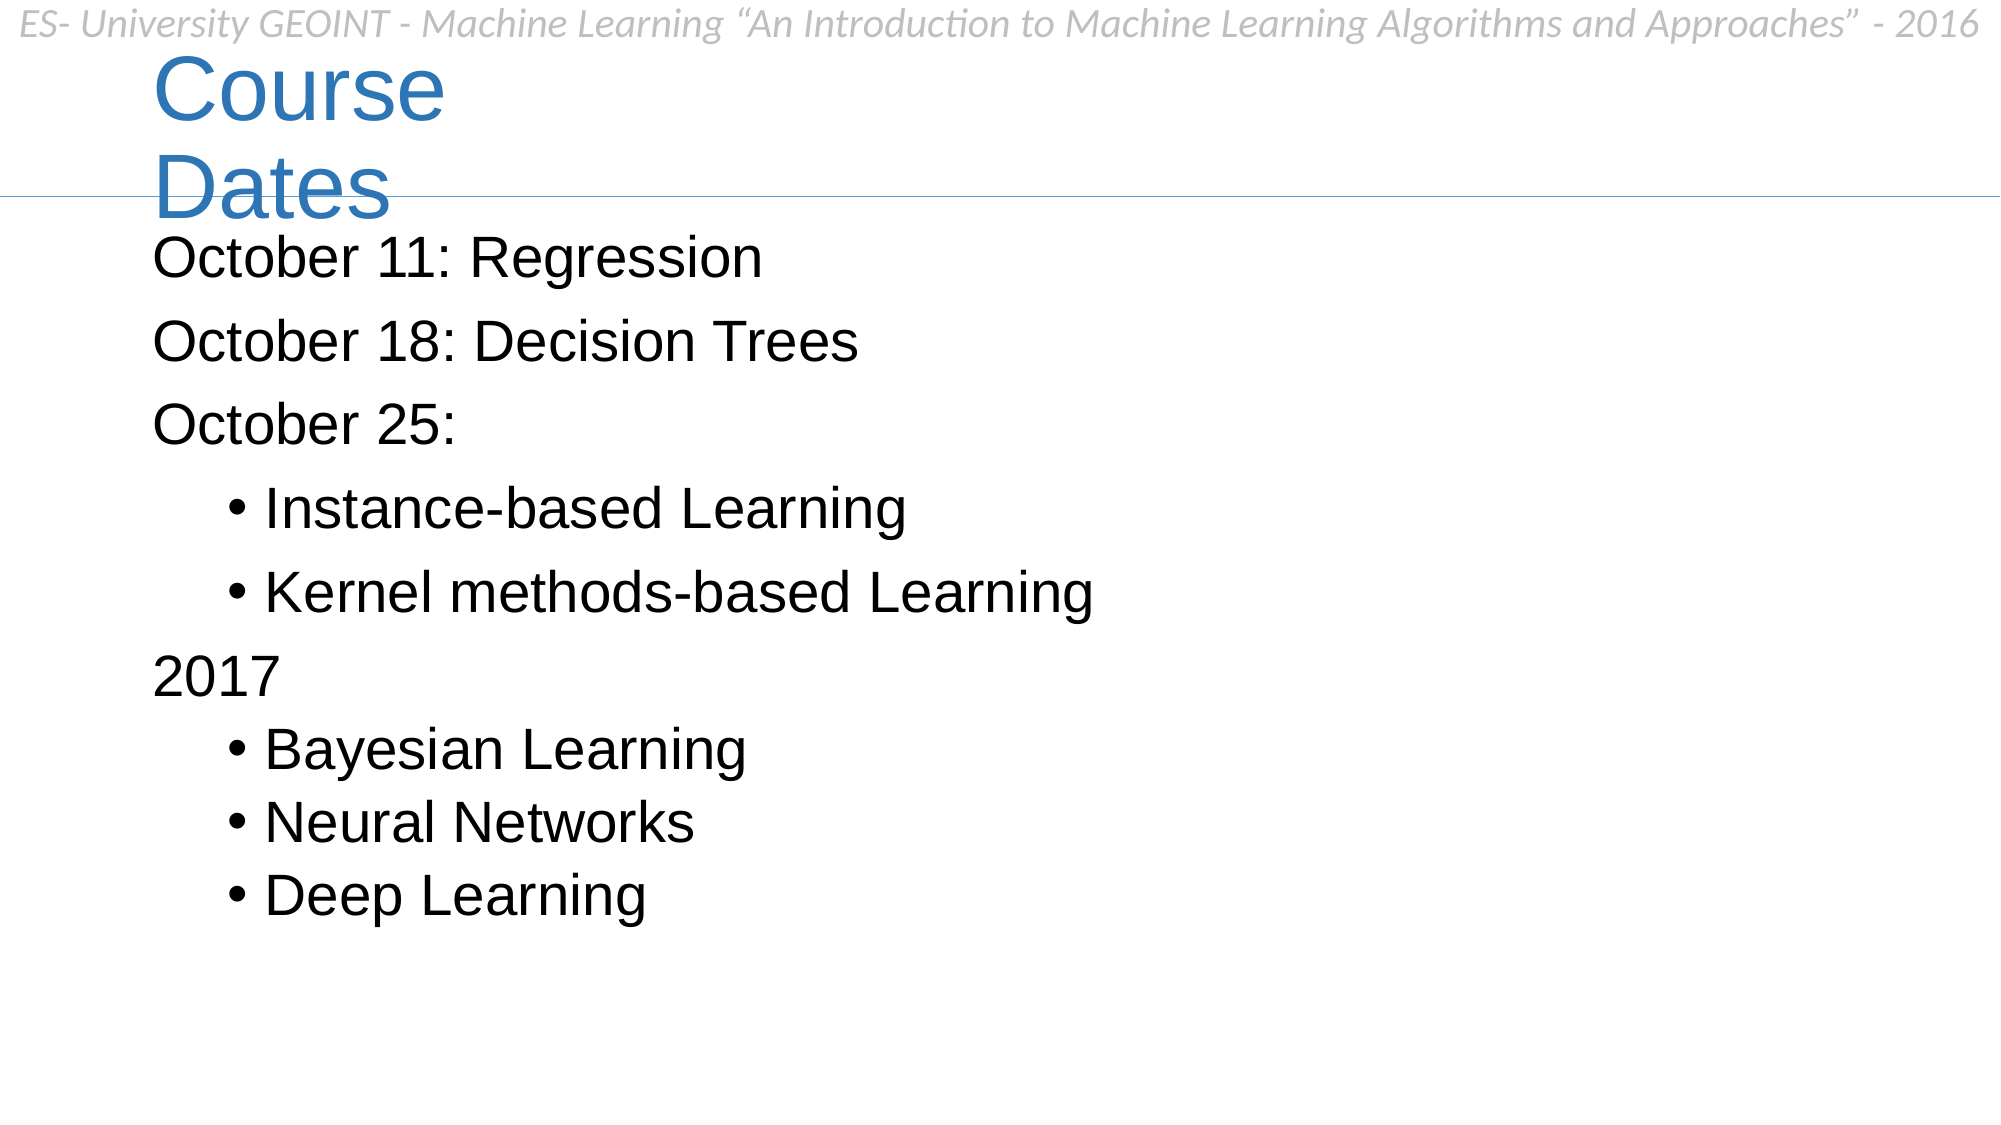

# Course Dates
October 11: Regression
October 18: Decision Trees
October 25:
Instance-based Learning
Kernel methods-based Learning
2017
Bayesian Learning
Neural Networks
Deep Learning